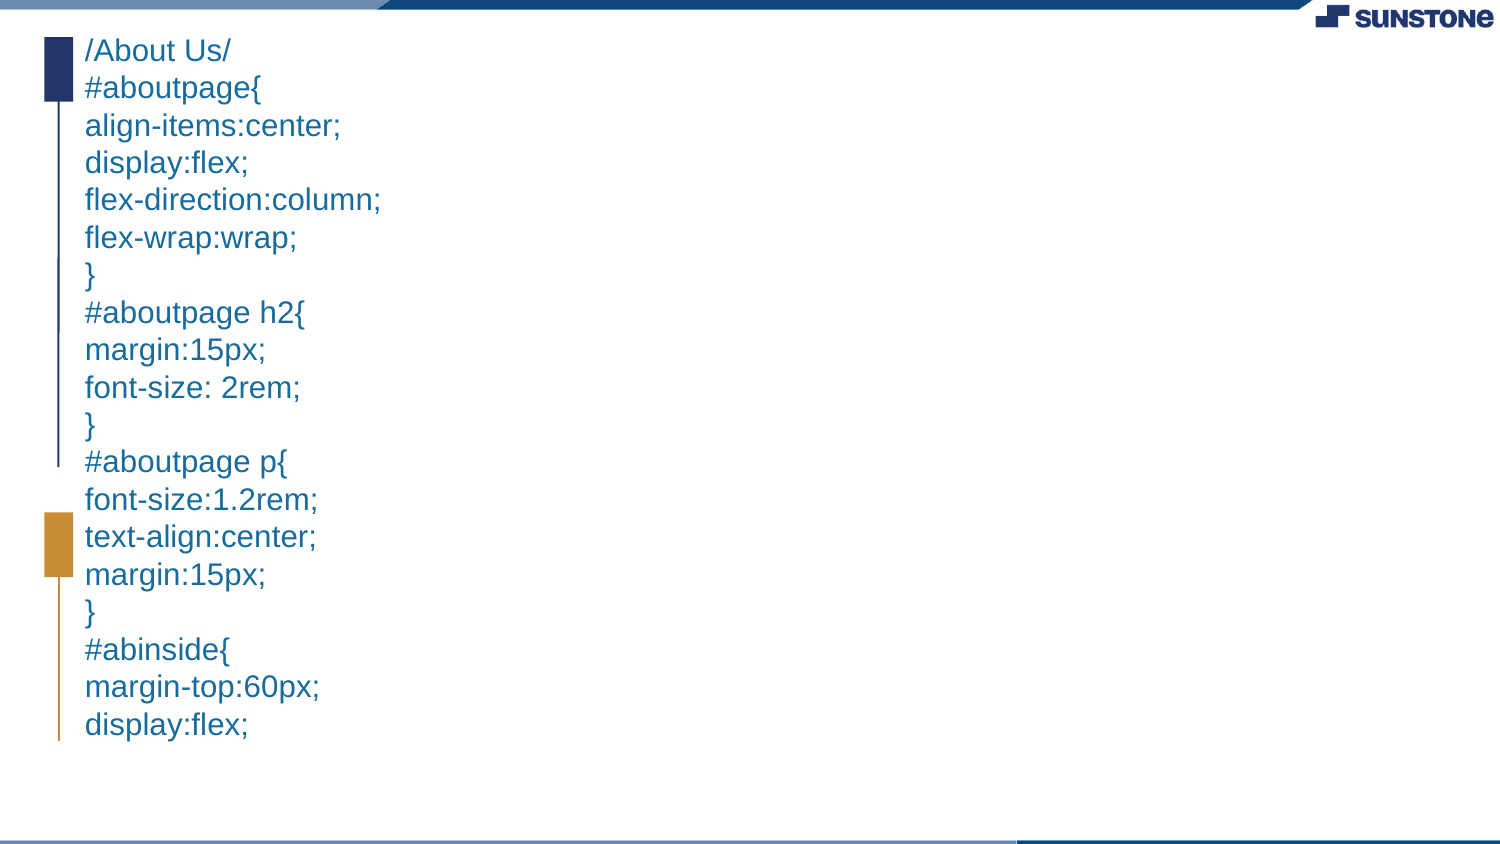

/About Us/
#aboutpage{
align-items:center;
display:flex;
flex-direction:column;
flex-wrap:wrap;
}
#aboutpage h2{
margin:15px;
font-size: 2rem;
}
#aboutpage p{
font-size:1.2rem;
text-align:center;
margin:15px;
}
#abinside{
margin-top:60px;
display:flex;